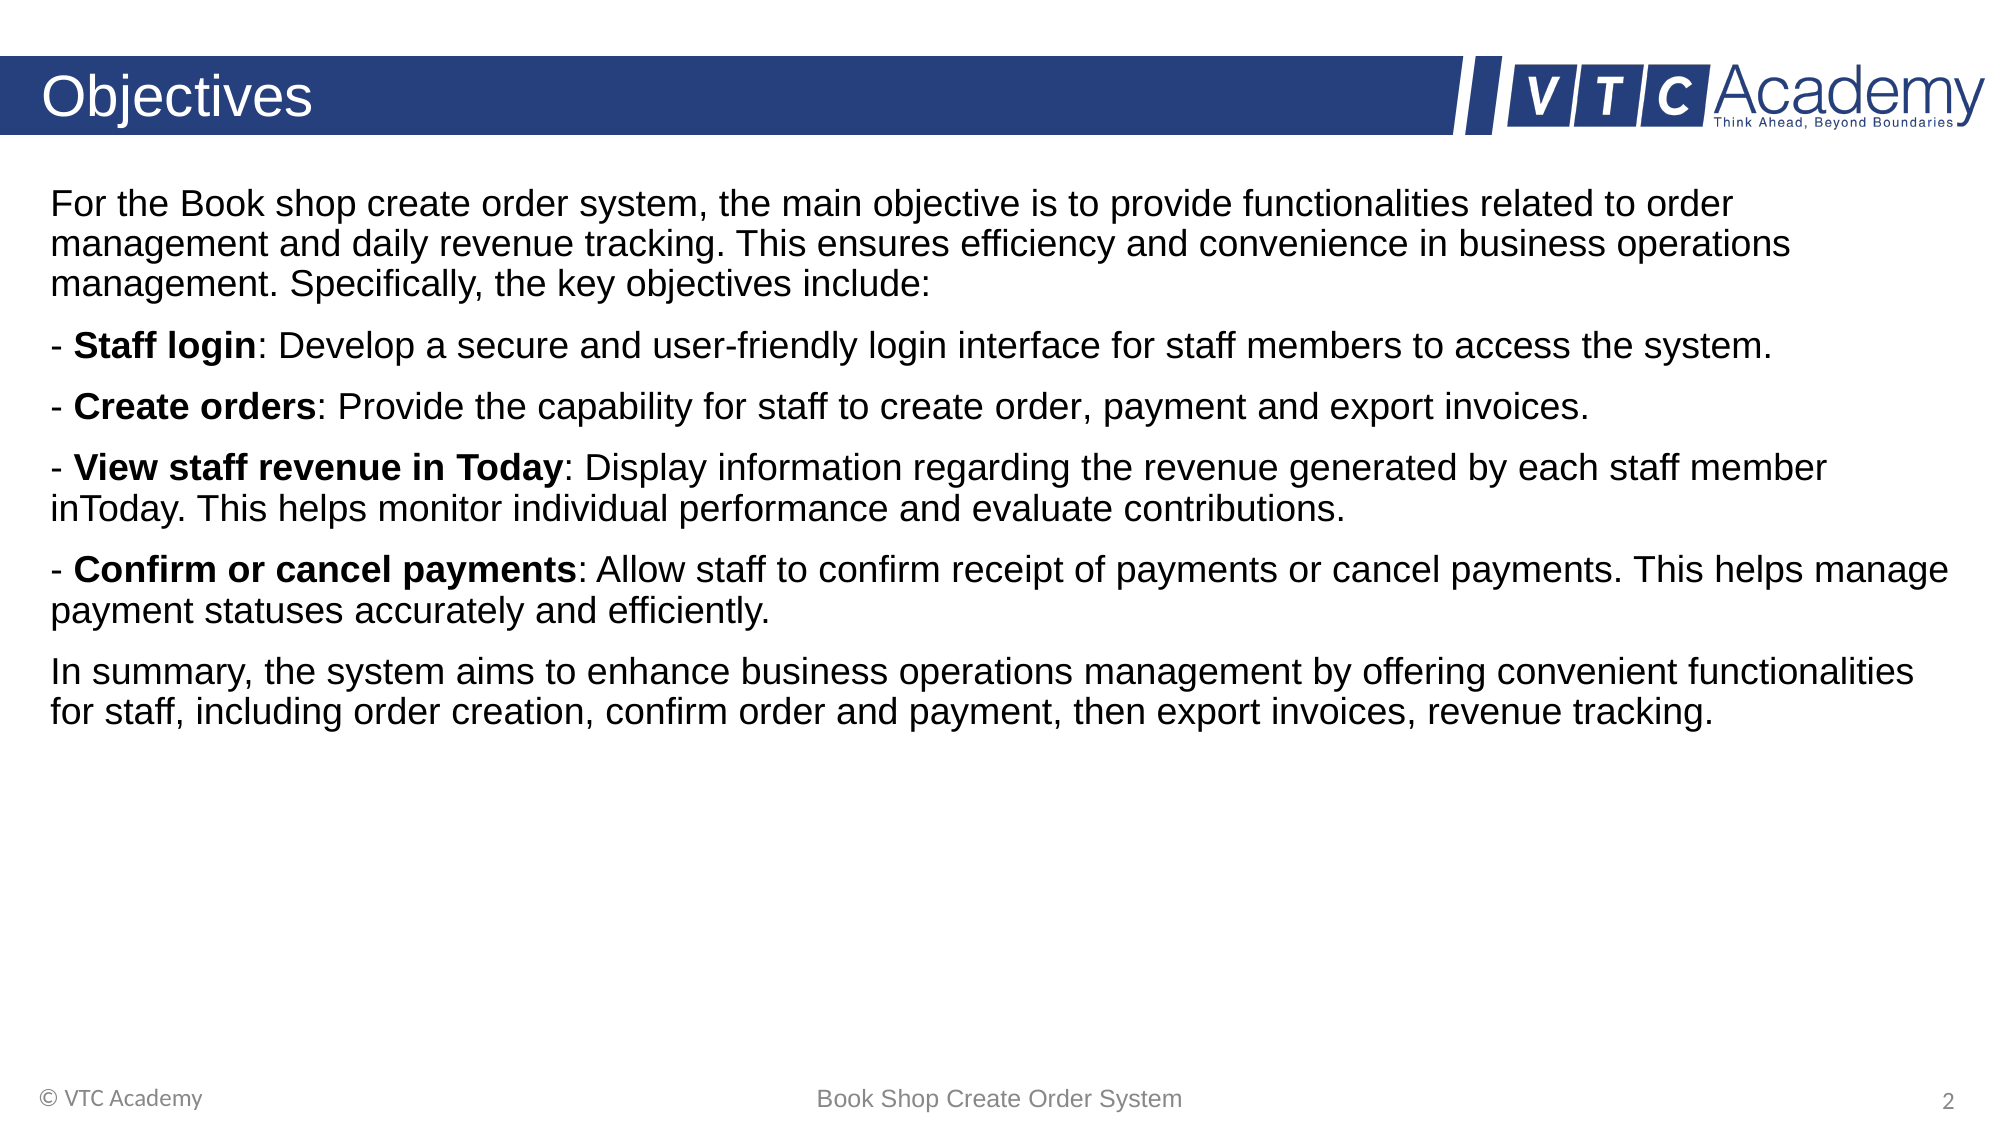

# Objectives
For the Book shop create order system, the main objective is to provide functionalities related to order management and daily revenue tracking. This ensures efficiency and convenience in business operations management. Specifically, the key objectives include:
- Staff login: Develop a secure and user-friendly login interface for staff members to access the system.
- Create orders: Provide the capability for staff to create order, payment and export invoices.
- View staff revenue in Today: Display information regarding the revenue generated by each staff member inToday. This helps monitor individual performance and evaluate contributions.
- Confirm or cancel payments: Allow staff to confirm receipt of payments or cancel payments. This helps manage payment statuses accurately and efficiently.
In summary, the system aims to enhance business operations management by offering convenient functionalities for staff, including order creation, confirm order and payment, then export invoices, revenue tracking.
© VTC Academy
Book Shop Create Order System
2